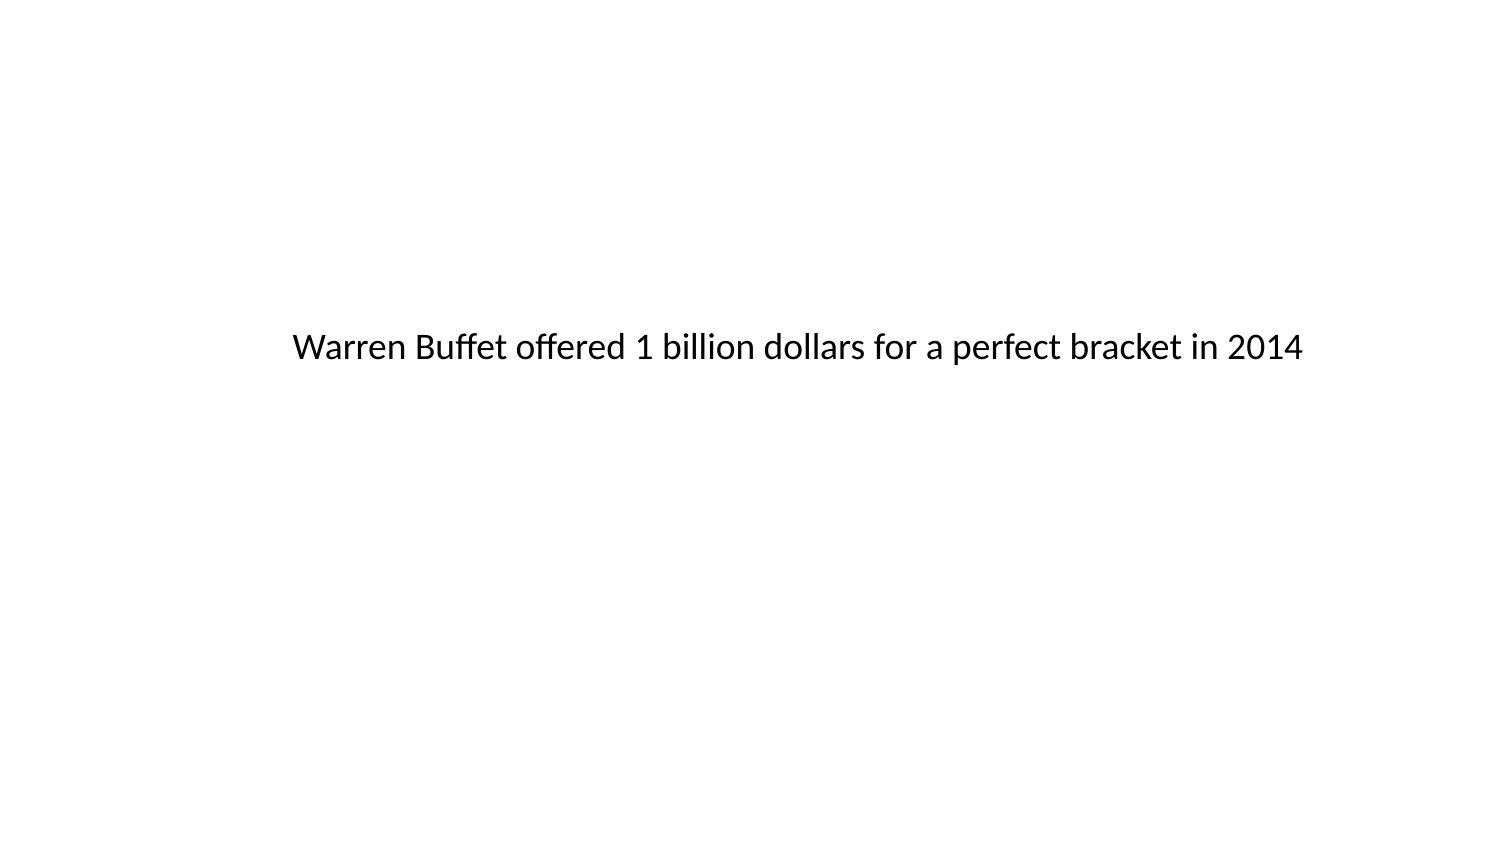

Warren Buffet offered 1 billion dollars for a perfect bracket in 2014